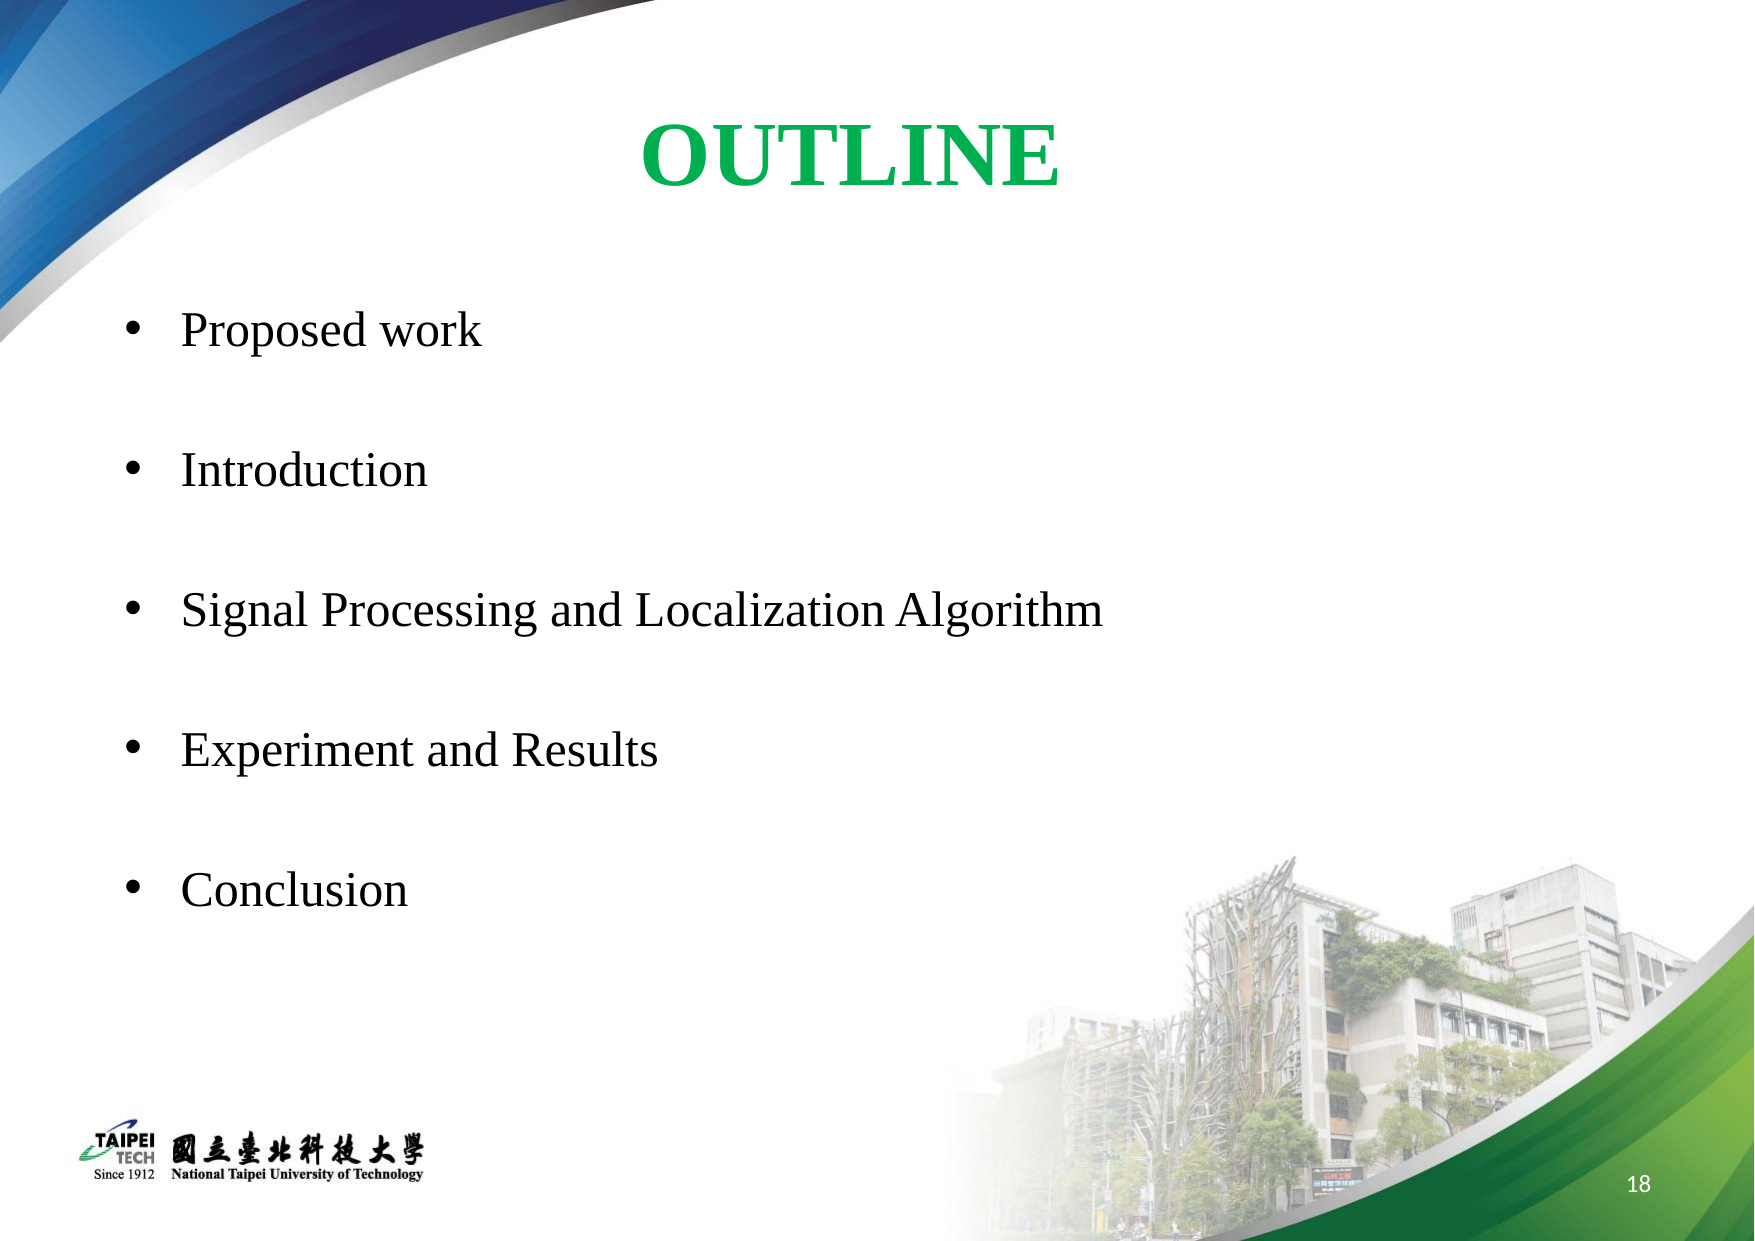

OUTLINE
Proposed work

Introduction

Signal Processing and Localization Algorithm

Experiment and Results

Conclusion
18